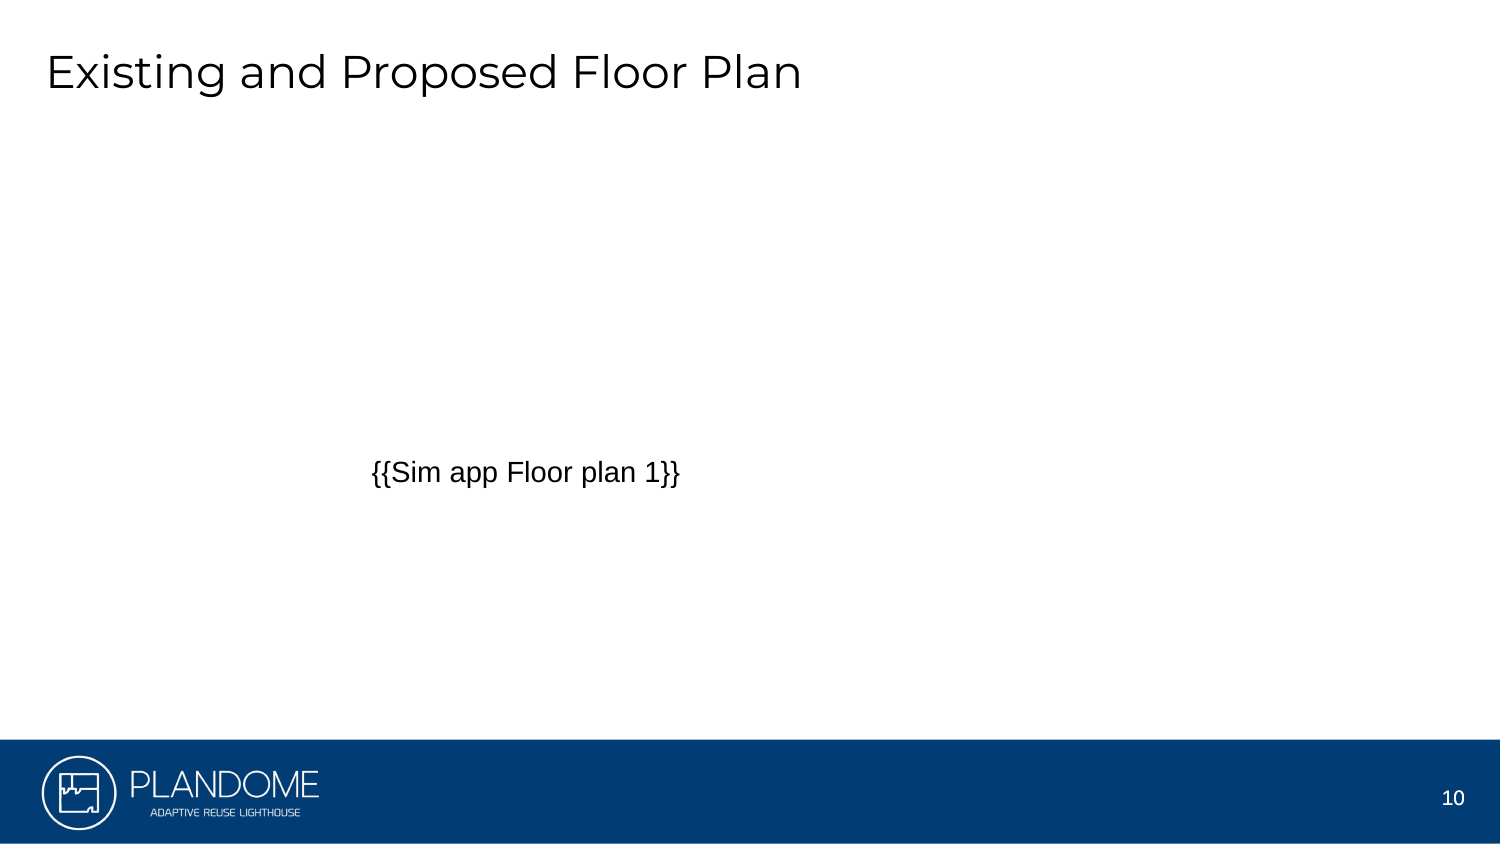

Existing and Proposed Floor Plan
{{Sim app Floor plan 1}}
10
10